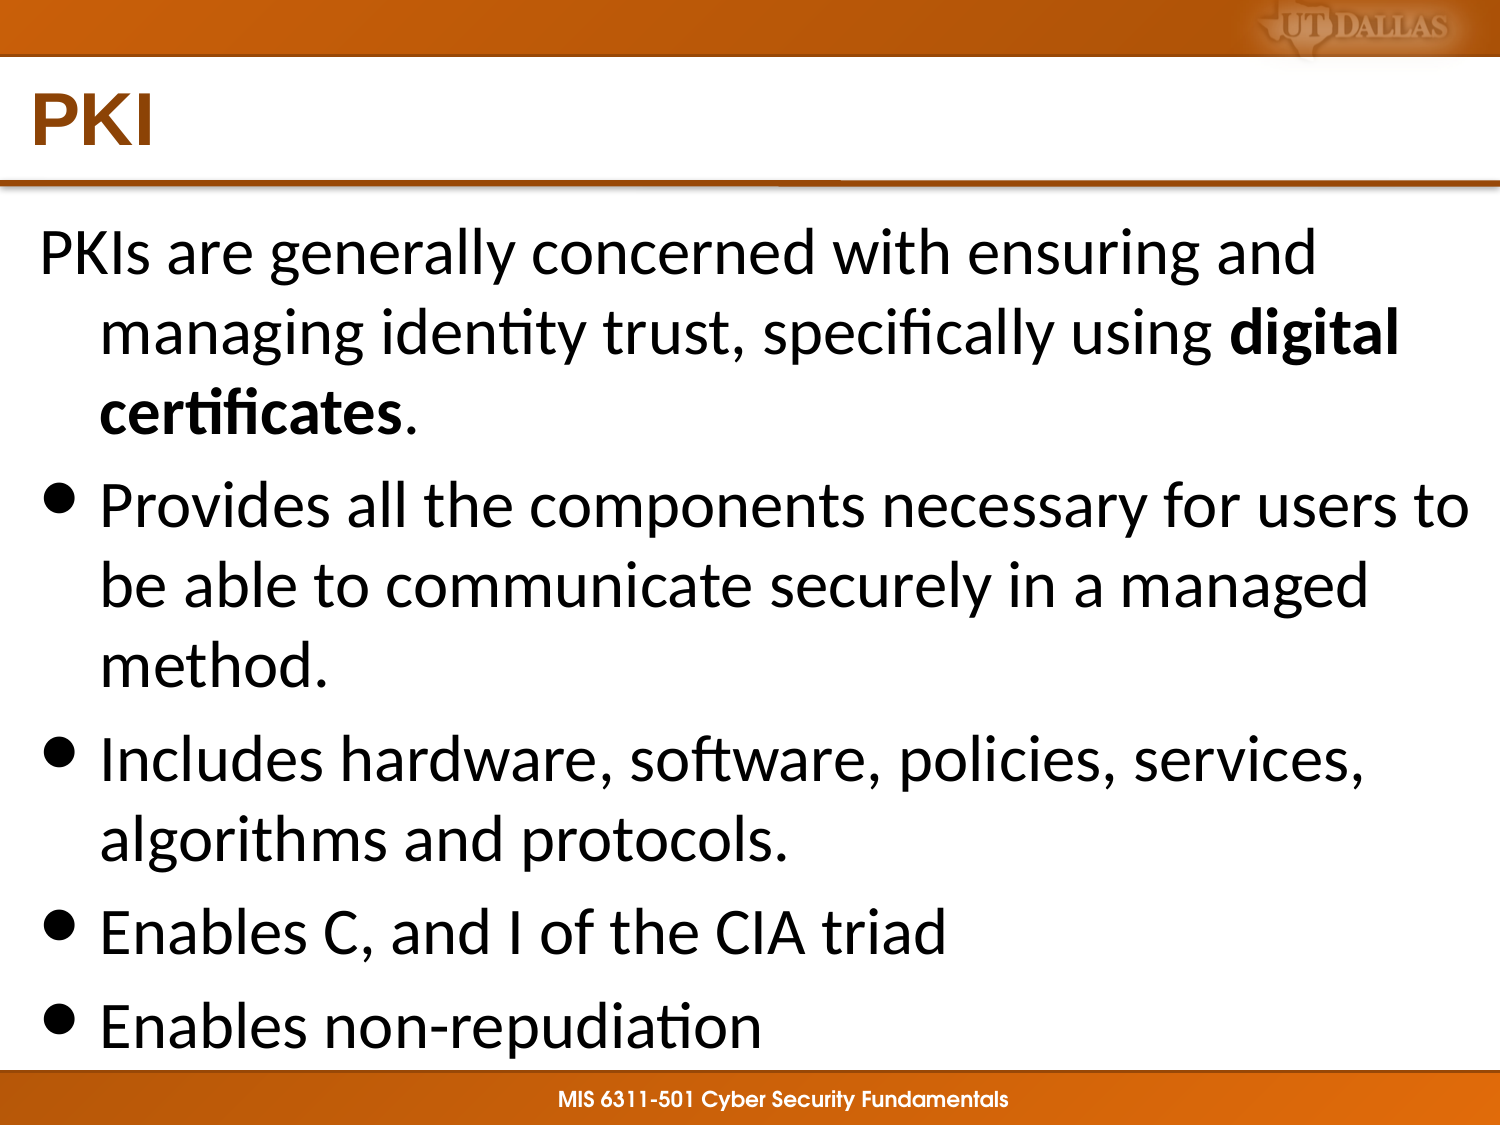

# PKI
PKIs are generally concerned with ensuring and managing identity trust, specifically using digital certificates.
Provides all the components necessary for users to be able to communicate securely in a managed method.
Includes hardware, software, policies, services, algorithms and protocols.
Enables C, and I of the CIA triad
Enables non-repudiation